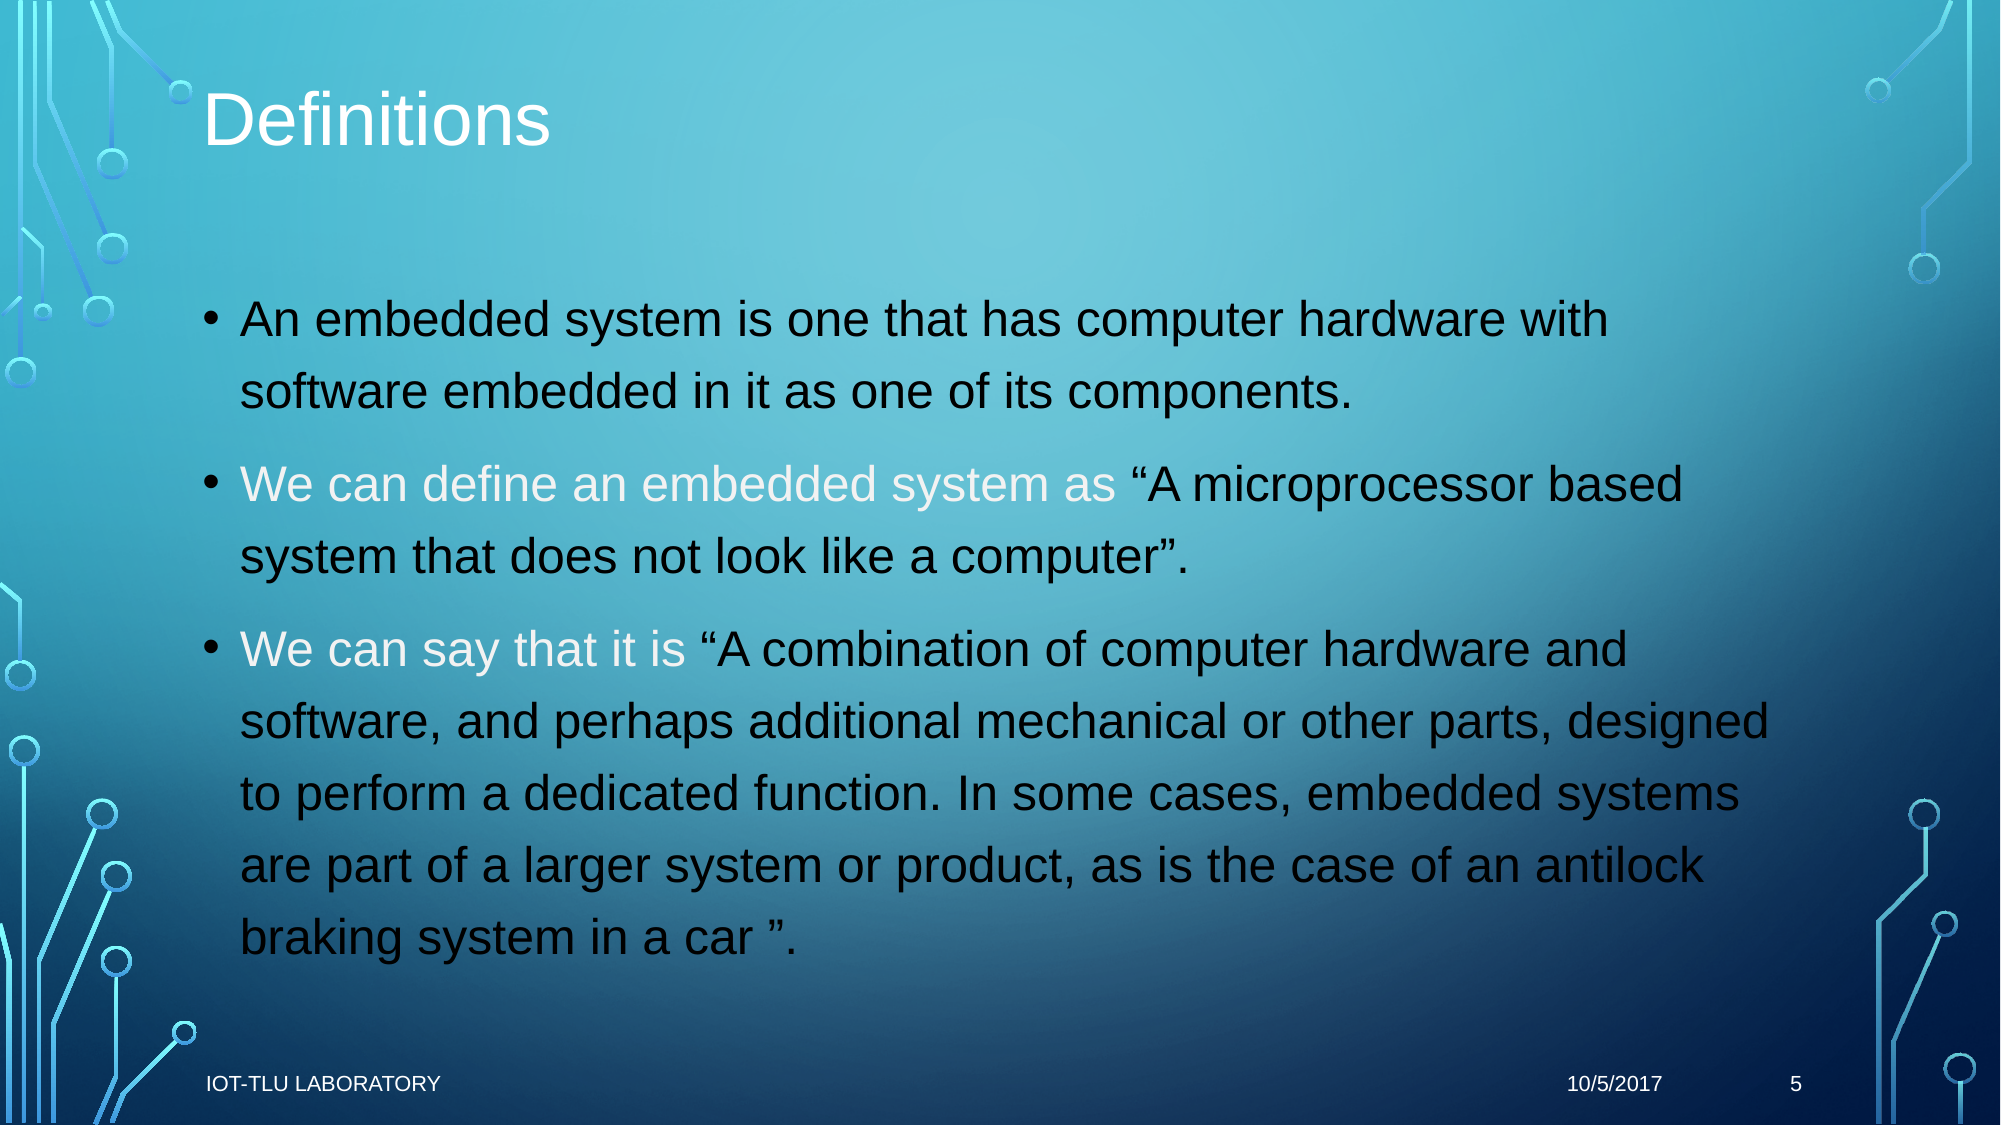

# Definitions
An embedded system is one that has computer hardware with software embedded in it as one of its components.
We can define an embedded system as “A microprocessor based system that does not look like a computer”.
We can say that it is “A combination of computer hardware and software, and perhaps additional mechanical or other parts, designed to perform a dedicated function. In some cases, embedded systems are part of a larger system or product, as is the case of an antilock braking system in a car ”.

IoT-TLU Laboratory
5
10/5/2017